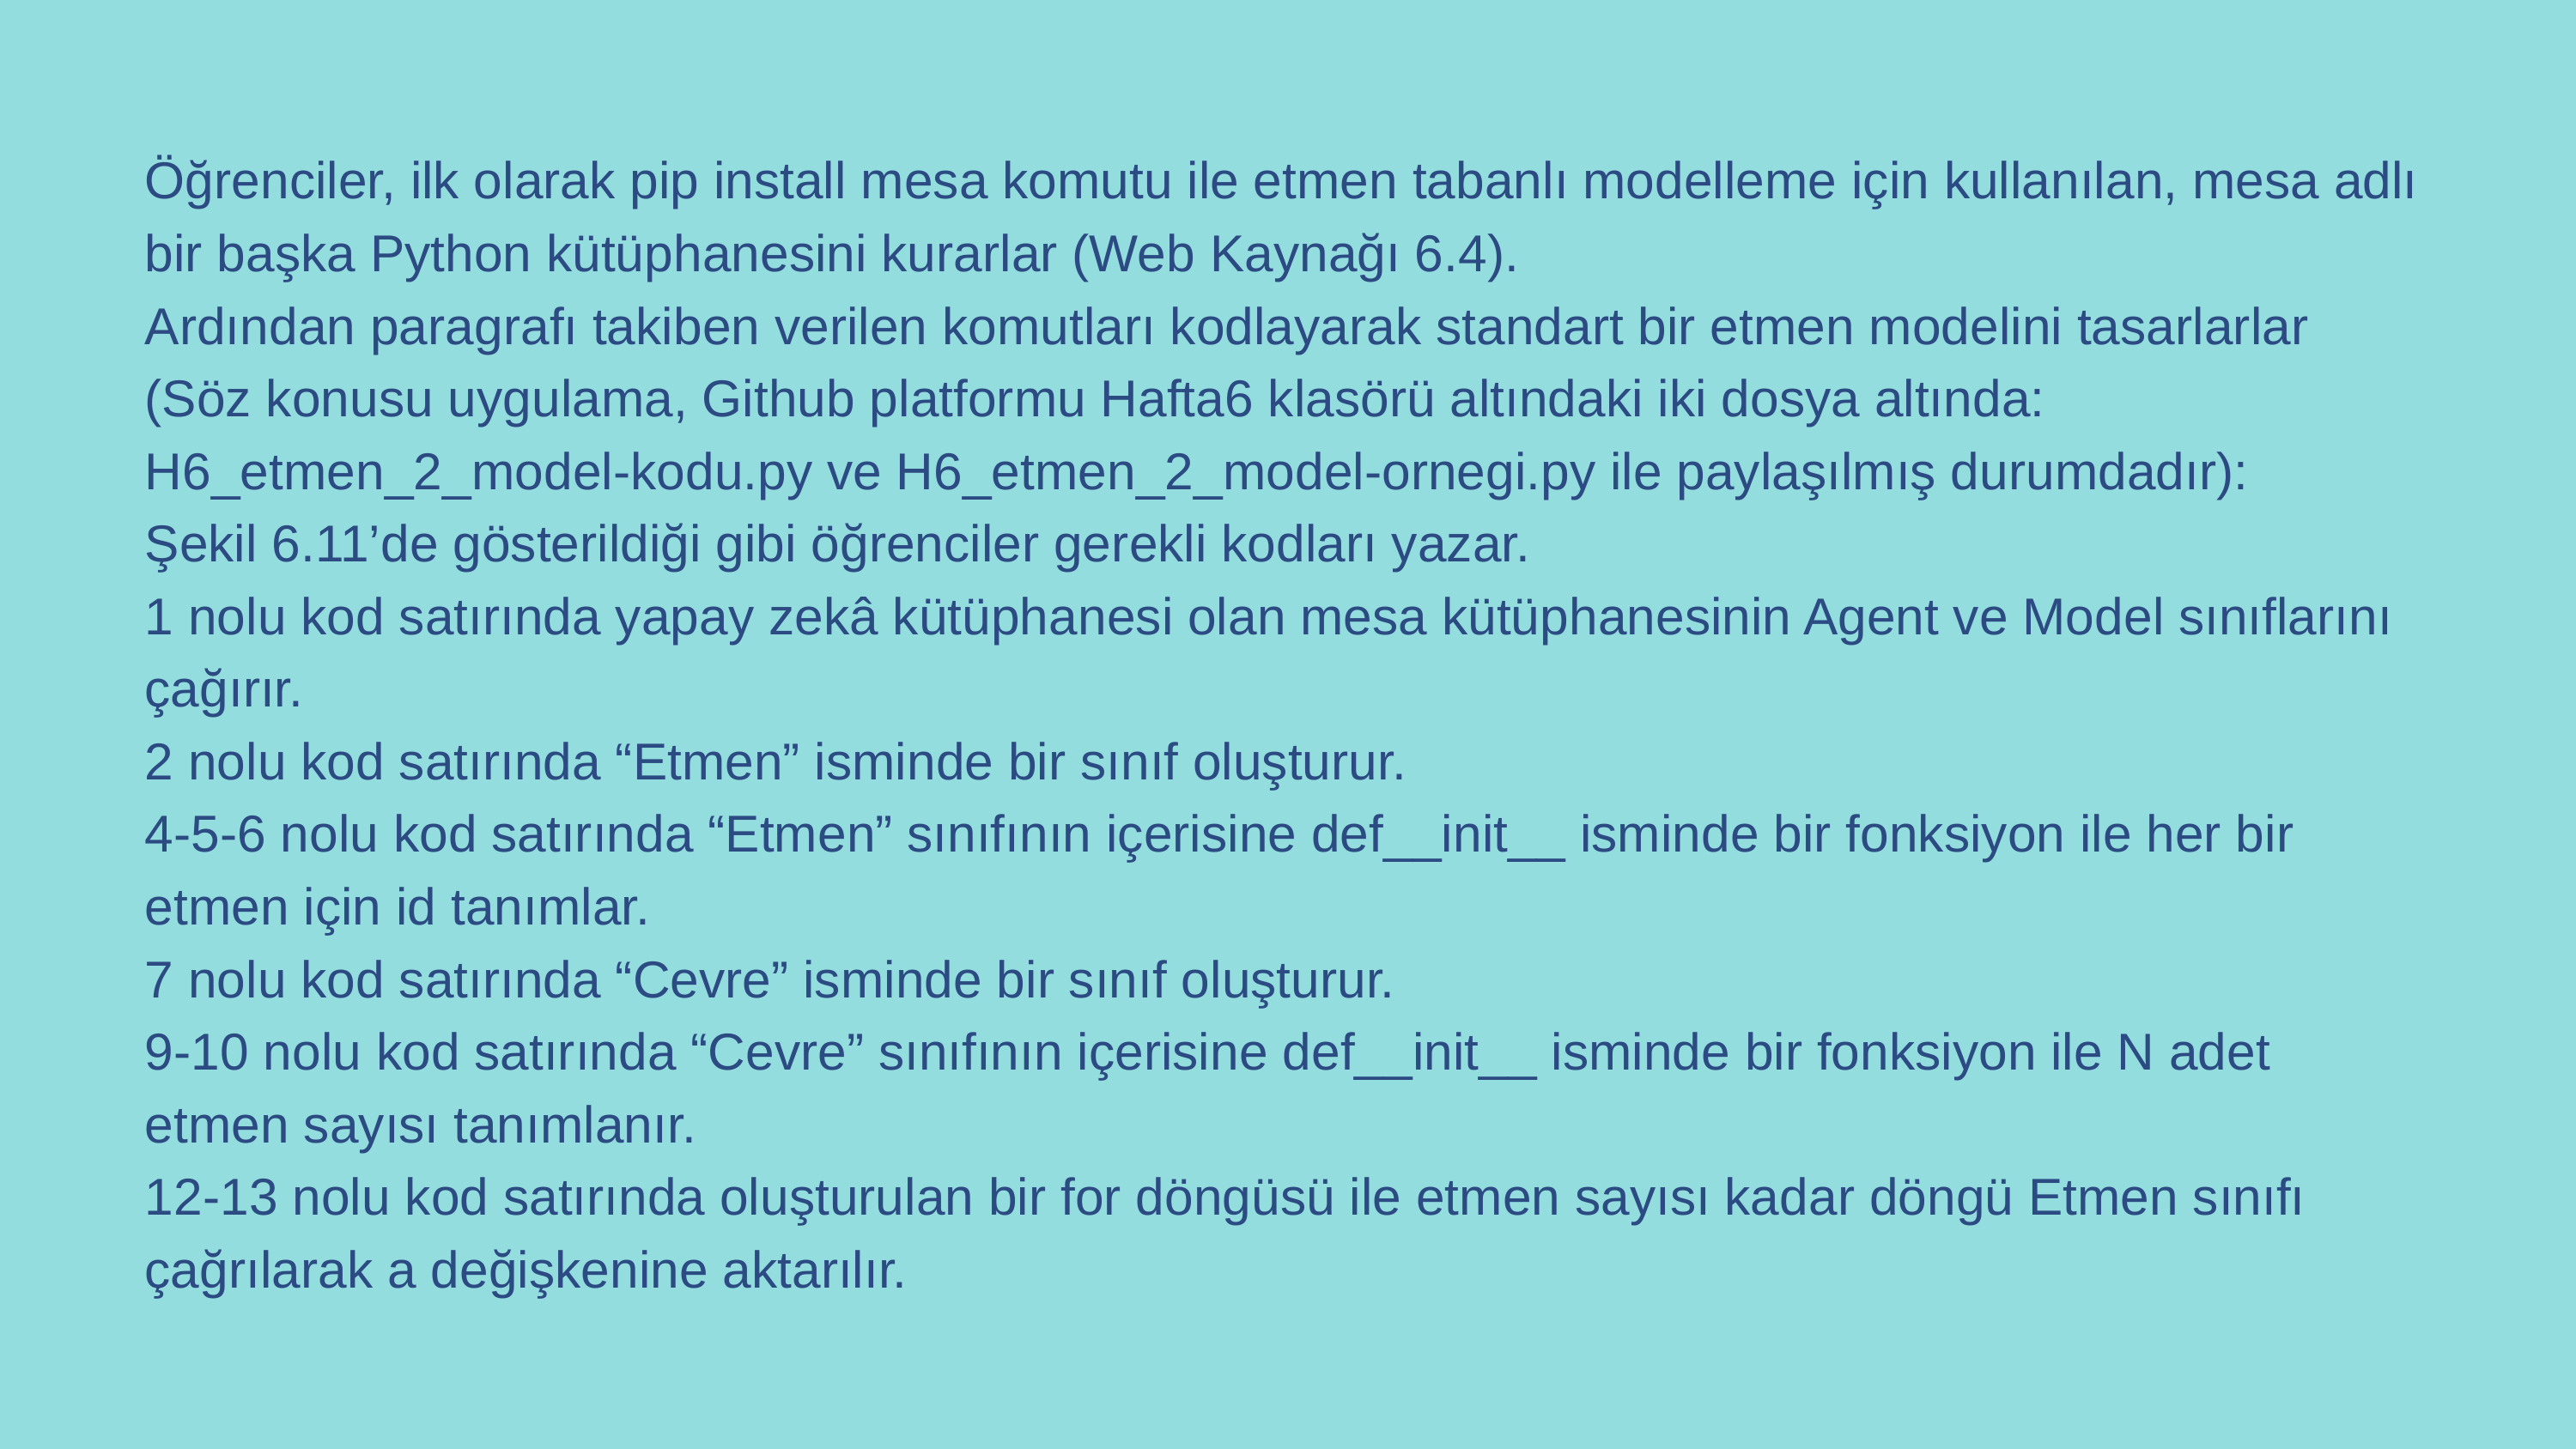

Öğrenciler, ilk olarak pip install mesa komutu ile etmen tabanlı modelleme için kullanılan, mesa adlı bir başka Python kütüphanesini kurarlar (Web Kaynağı 6.4).
Ardından paragrafı takiben verilen komutları kodlayarak standart bir etmen modelini tasarlarlar (Söz konusu uygulama, Github platformu Hafta6 klasörü altındaki iki dosya altında: H6_etmen_2_model-kodu.py ve H6_etmen_2_model-ornegi.py ile paylaşılmış durumdadır):
Şekil 6.11’de gösterildiği gibi öğrenciler gerekli kodları yazar.
1 nolu kod satırında yapay zekâ kütüphanesi olan mesa kütüphanesinin Agent ve Model sınıflarını çağırır.
2 nolu kod satırında “Etmen” isminde bir sınıf oluşturur.
4-5-6 nolu kod satırında “Etmen” sınıfının içerisine def__init__ isminde bir fonksiyon ile her bir etmen için id tanımlar.
7 nolu kod satırında “Cevre” isminde bir sınıf oluşturur.
9-10 nolu kod satırında “Cevre” sınıfının içerisine def__init__ isminde bir fonksiyon ile N adet etmen sayısı tanımlanır.
12-13 nolu kod satırında oluşturulan bir for döngüsü ile etmen sayısı kadar döngü Etmen sınıfı çağrılarak a değişkenine aktarılır.